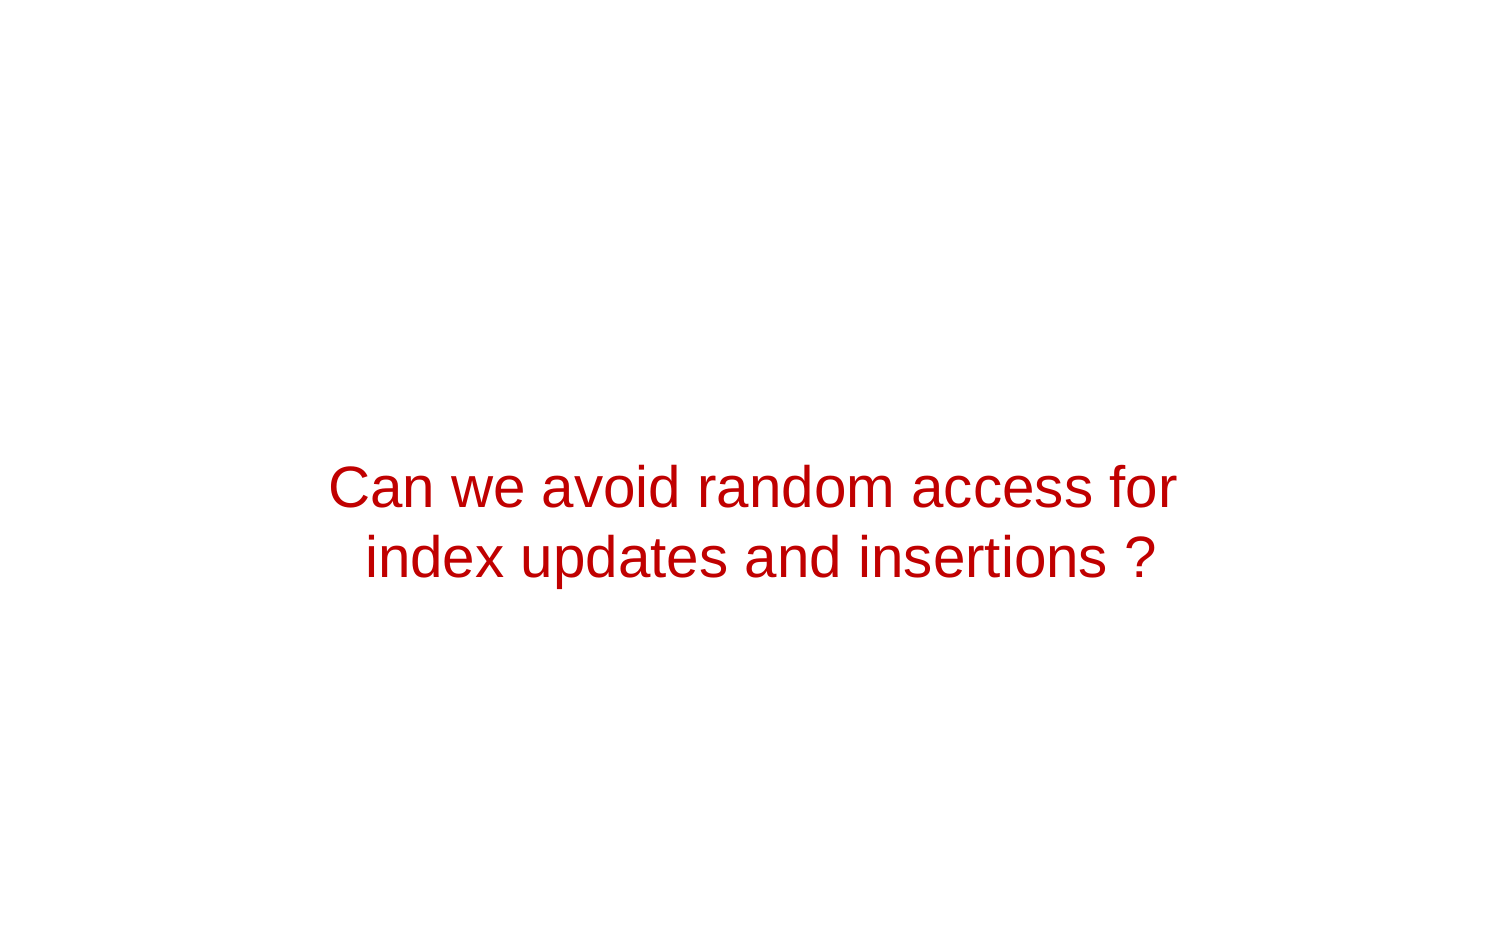

#
Can we avoid random access for
index updates and insertions ?